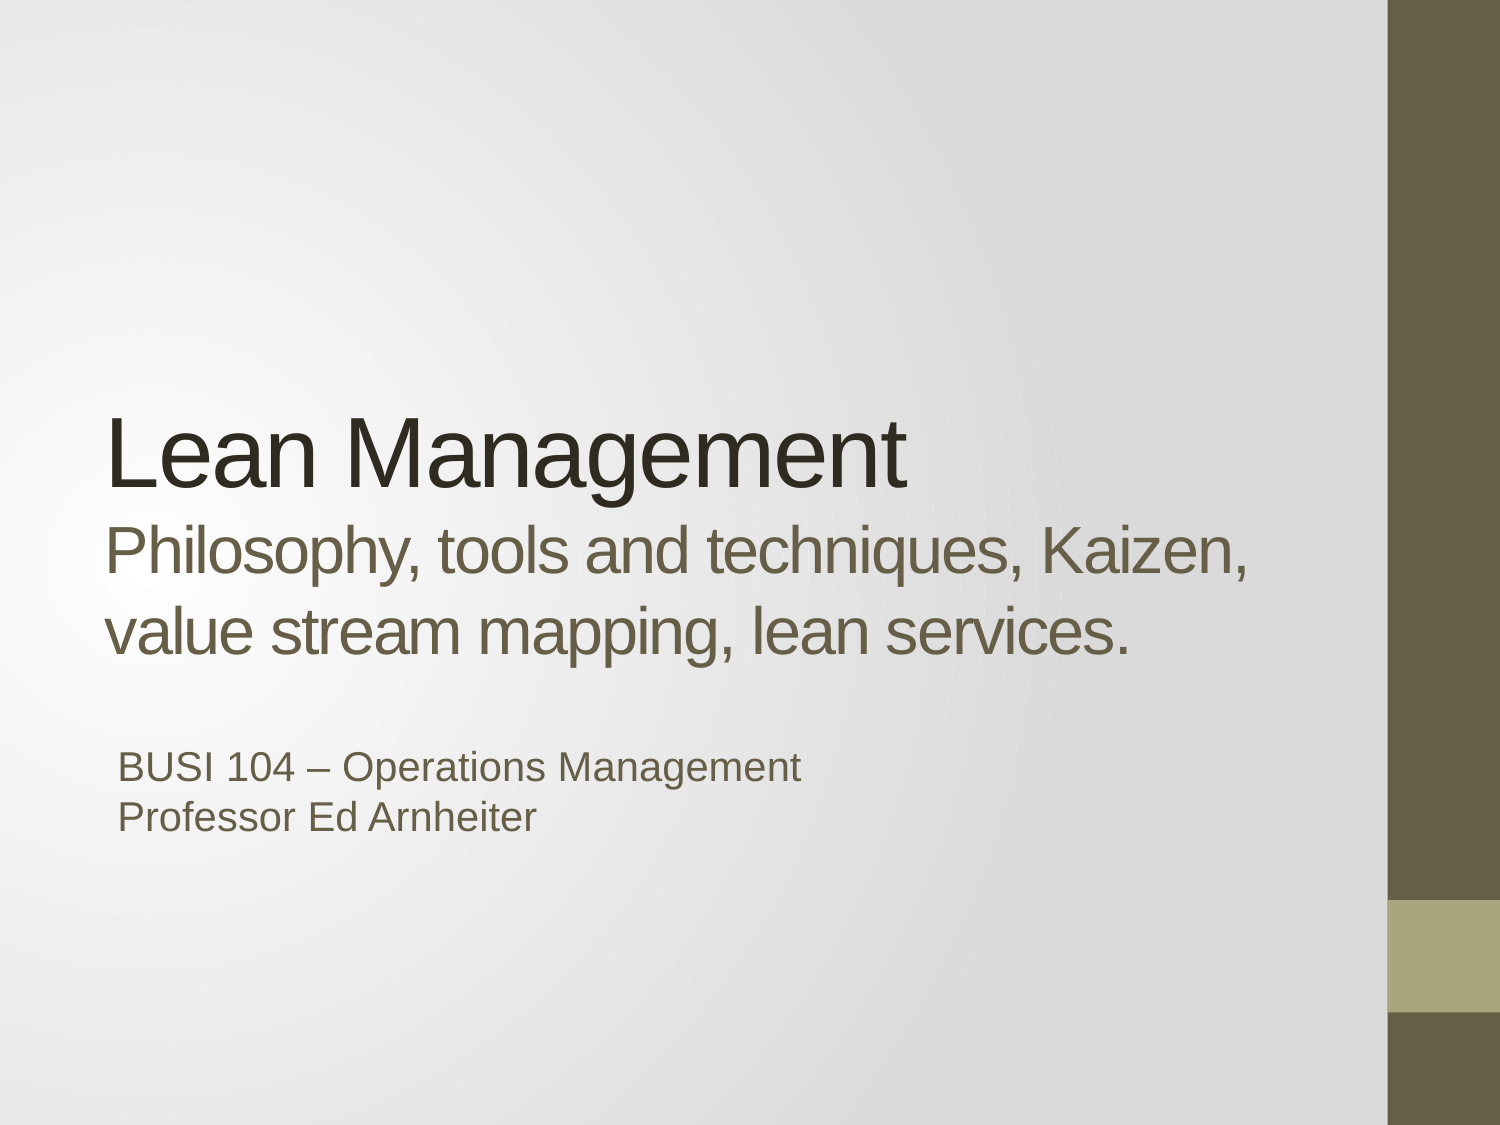

# Lean Management Philosophy, tools and techniques, Kaizen, value stream mapping, lean services.
BUSI 104 – Operations Management
Professor Ed Arnheiter